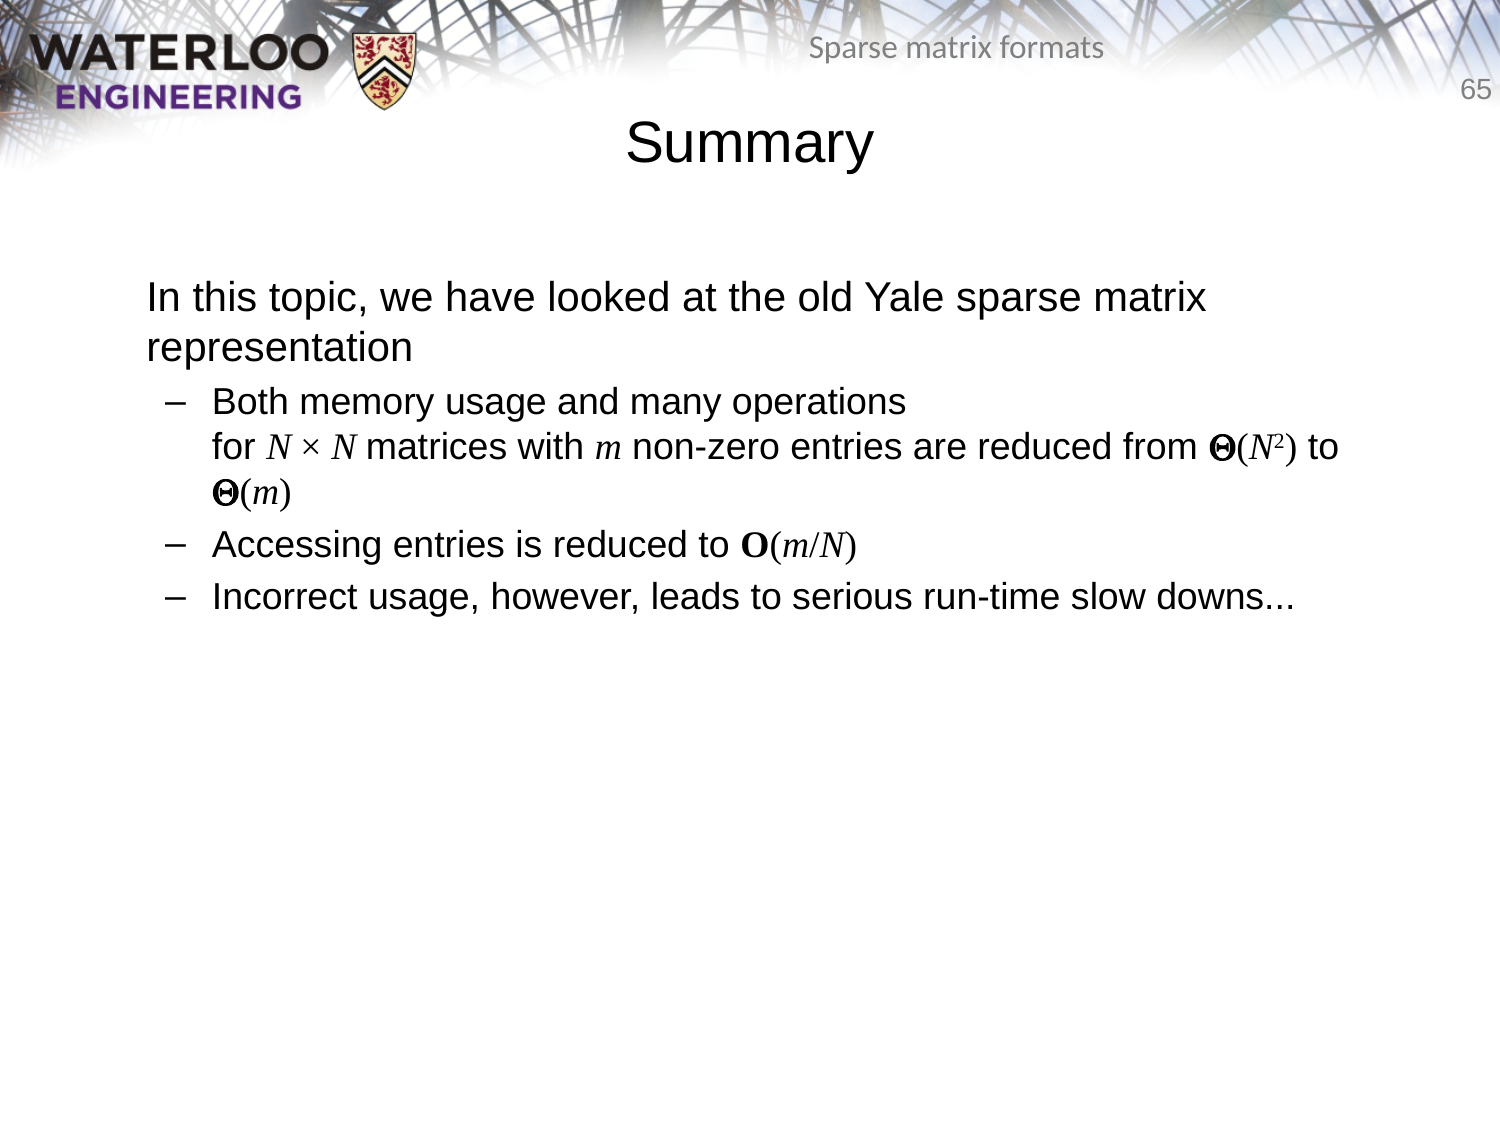

# Summary
	In this topic, we have looked at the old Yale sparse matrix representation
Both memory usage and many operations
for N × N matrices with m non-zero entries are reduced from Θ(N2) to Θ(m)
Accessing entries is reduced to O(m/N)
Incorrect usage, however, leads to serious run-time slow downs...